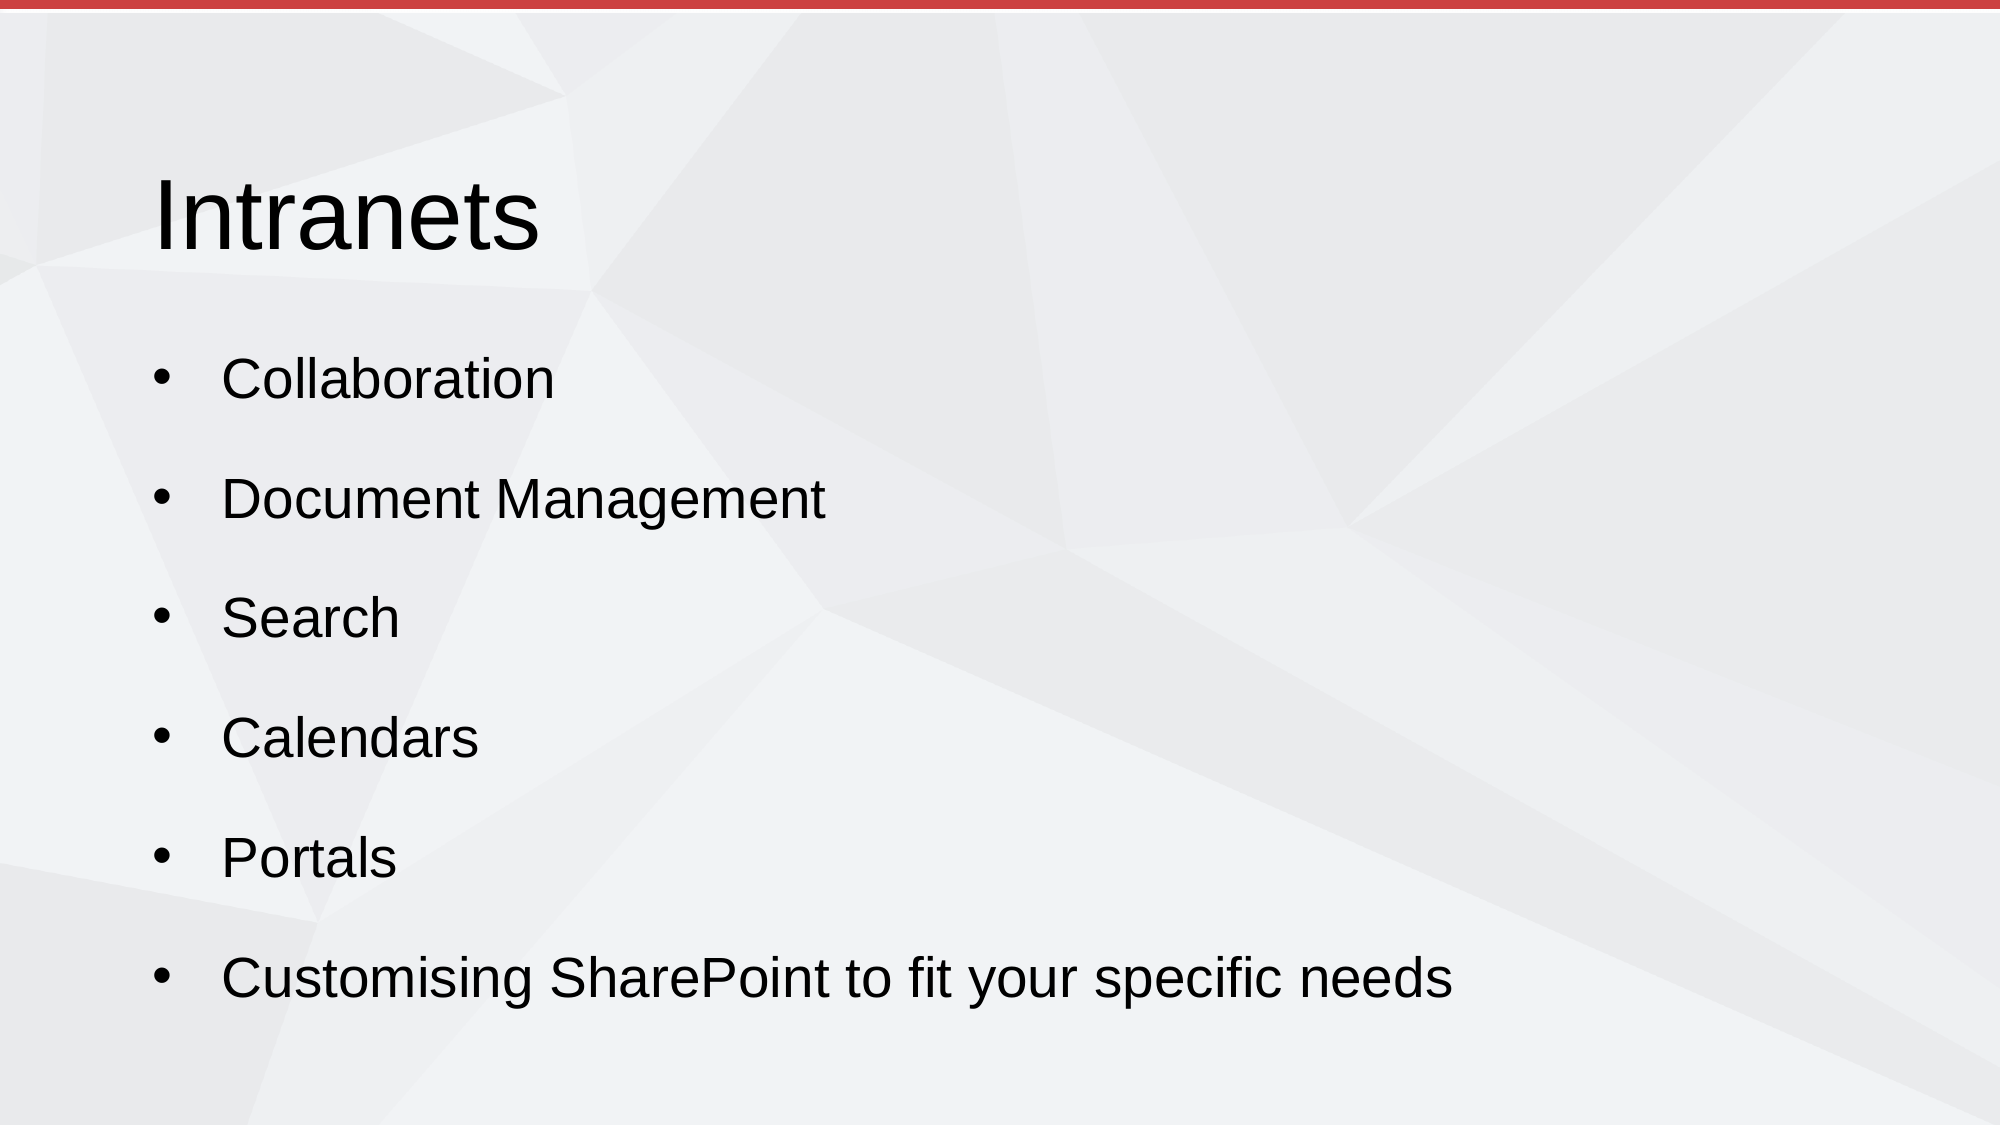

# Intranets
Collaboration
Document Management
Search
Calendars
Portals
Customising SharePoint to fit your specific needs